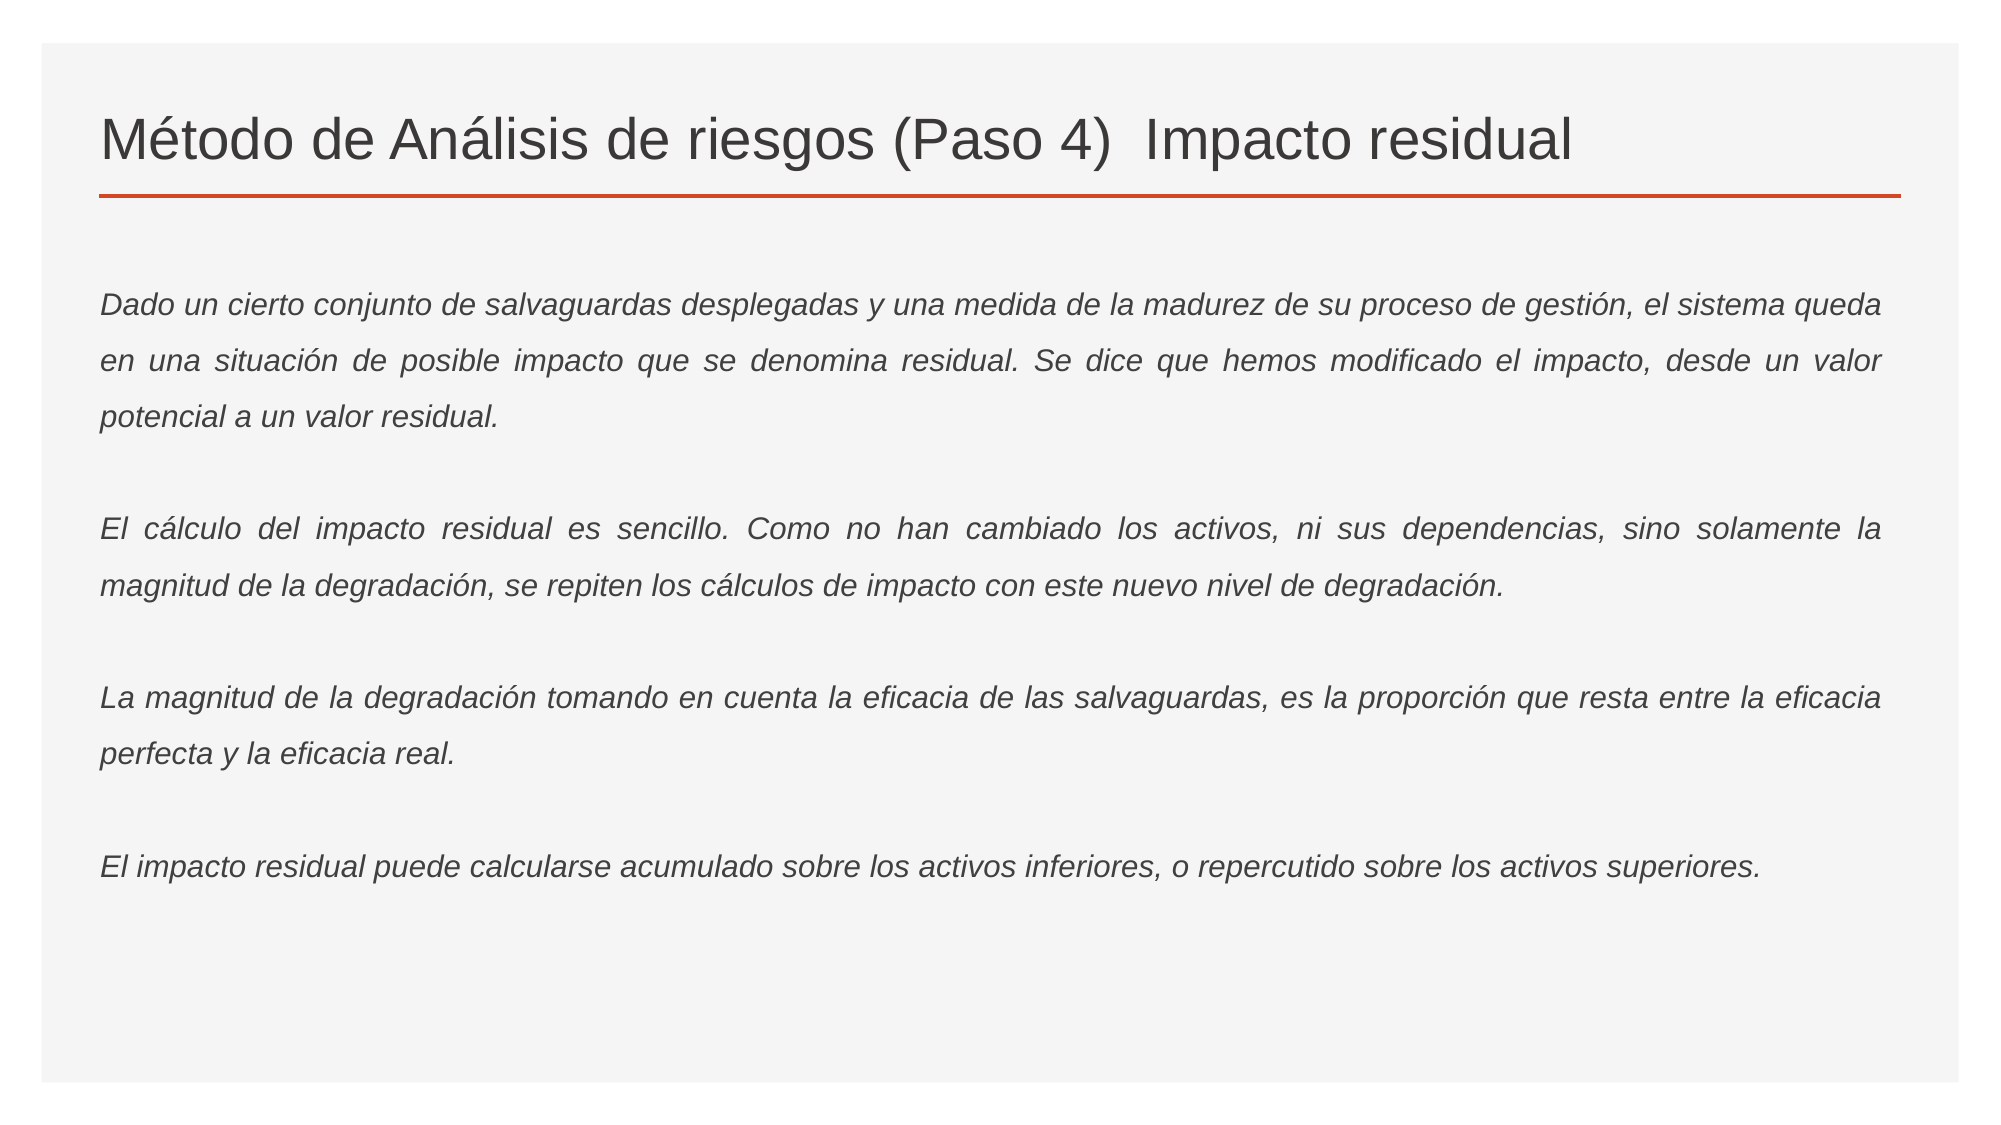

# Método de Análisis de riesgos (Paso 4)  Impacto residual
Dado un cierto conjunto de salvaguardas desplegadas y una medida de la madurez de su proceso de gestión, el sistema queda en una situación de posible impacto que se denomina residual. Se dice que hemos modificado el impacto, desde un valor potencial a un valor residual.

El cálculo del impacto residual es sencillo. Como no han cambiado los activos, ni sus dependencias, sino solamente la magnitud de la degradación, se repiten los cálculos de impacto con este nuevo nivel de degradación.

La magnitud de la degradación tomando en cuenta la eficacia de las salvaguardas, es la proporción que resta entre la eficacia perfecta y la eficacia real.

El impacto residual puede calcularse acumulado sobre los activos inferiores, o repercutido sobre los activos superiores.